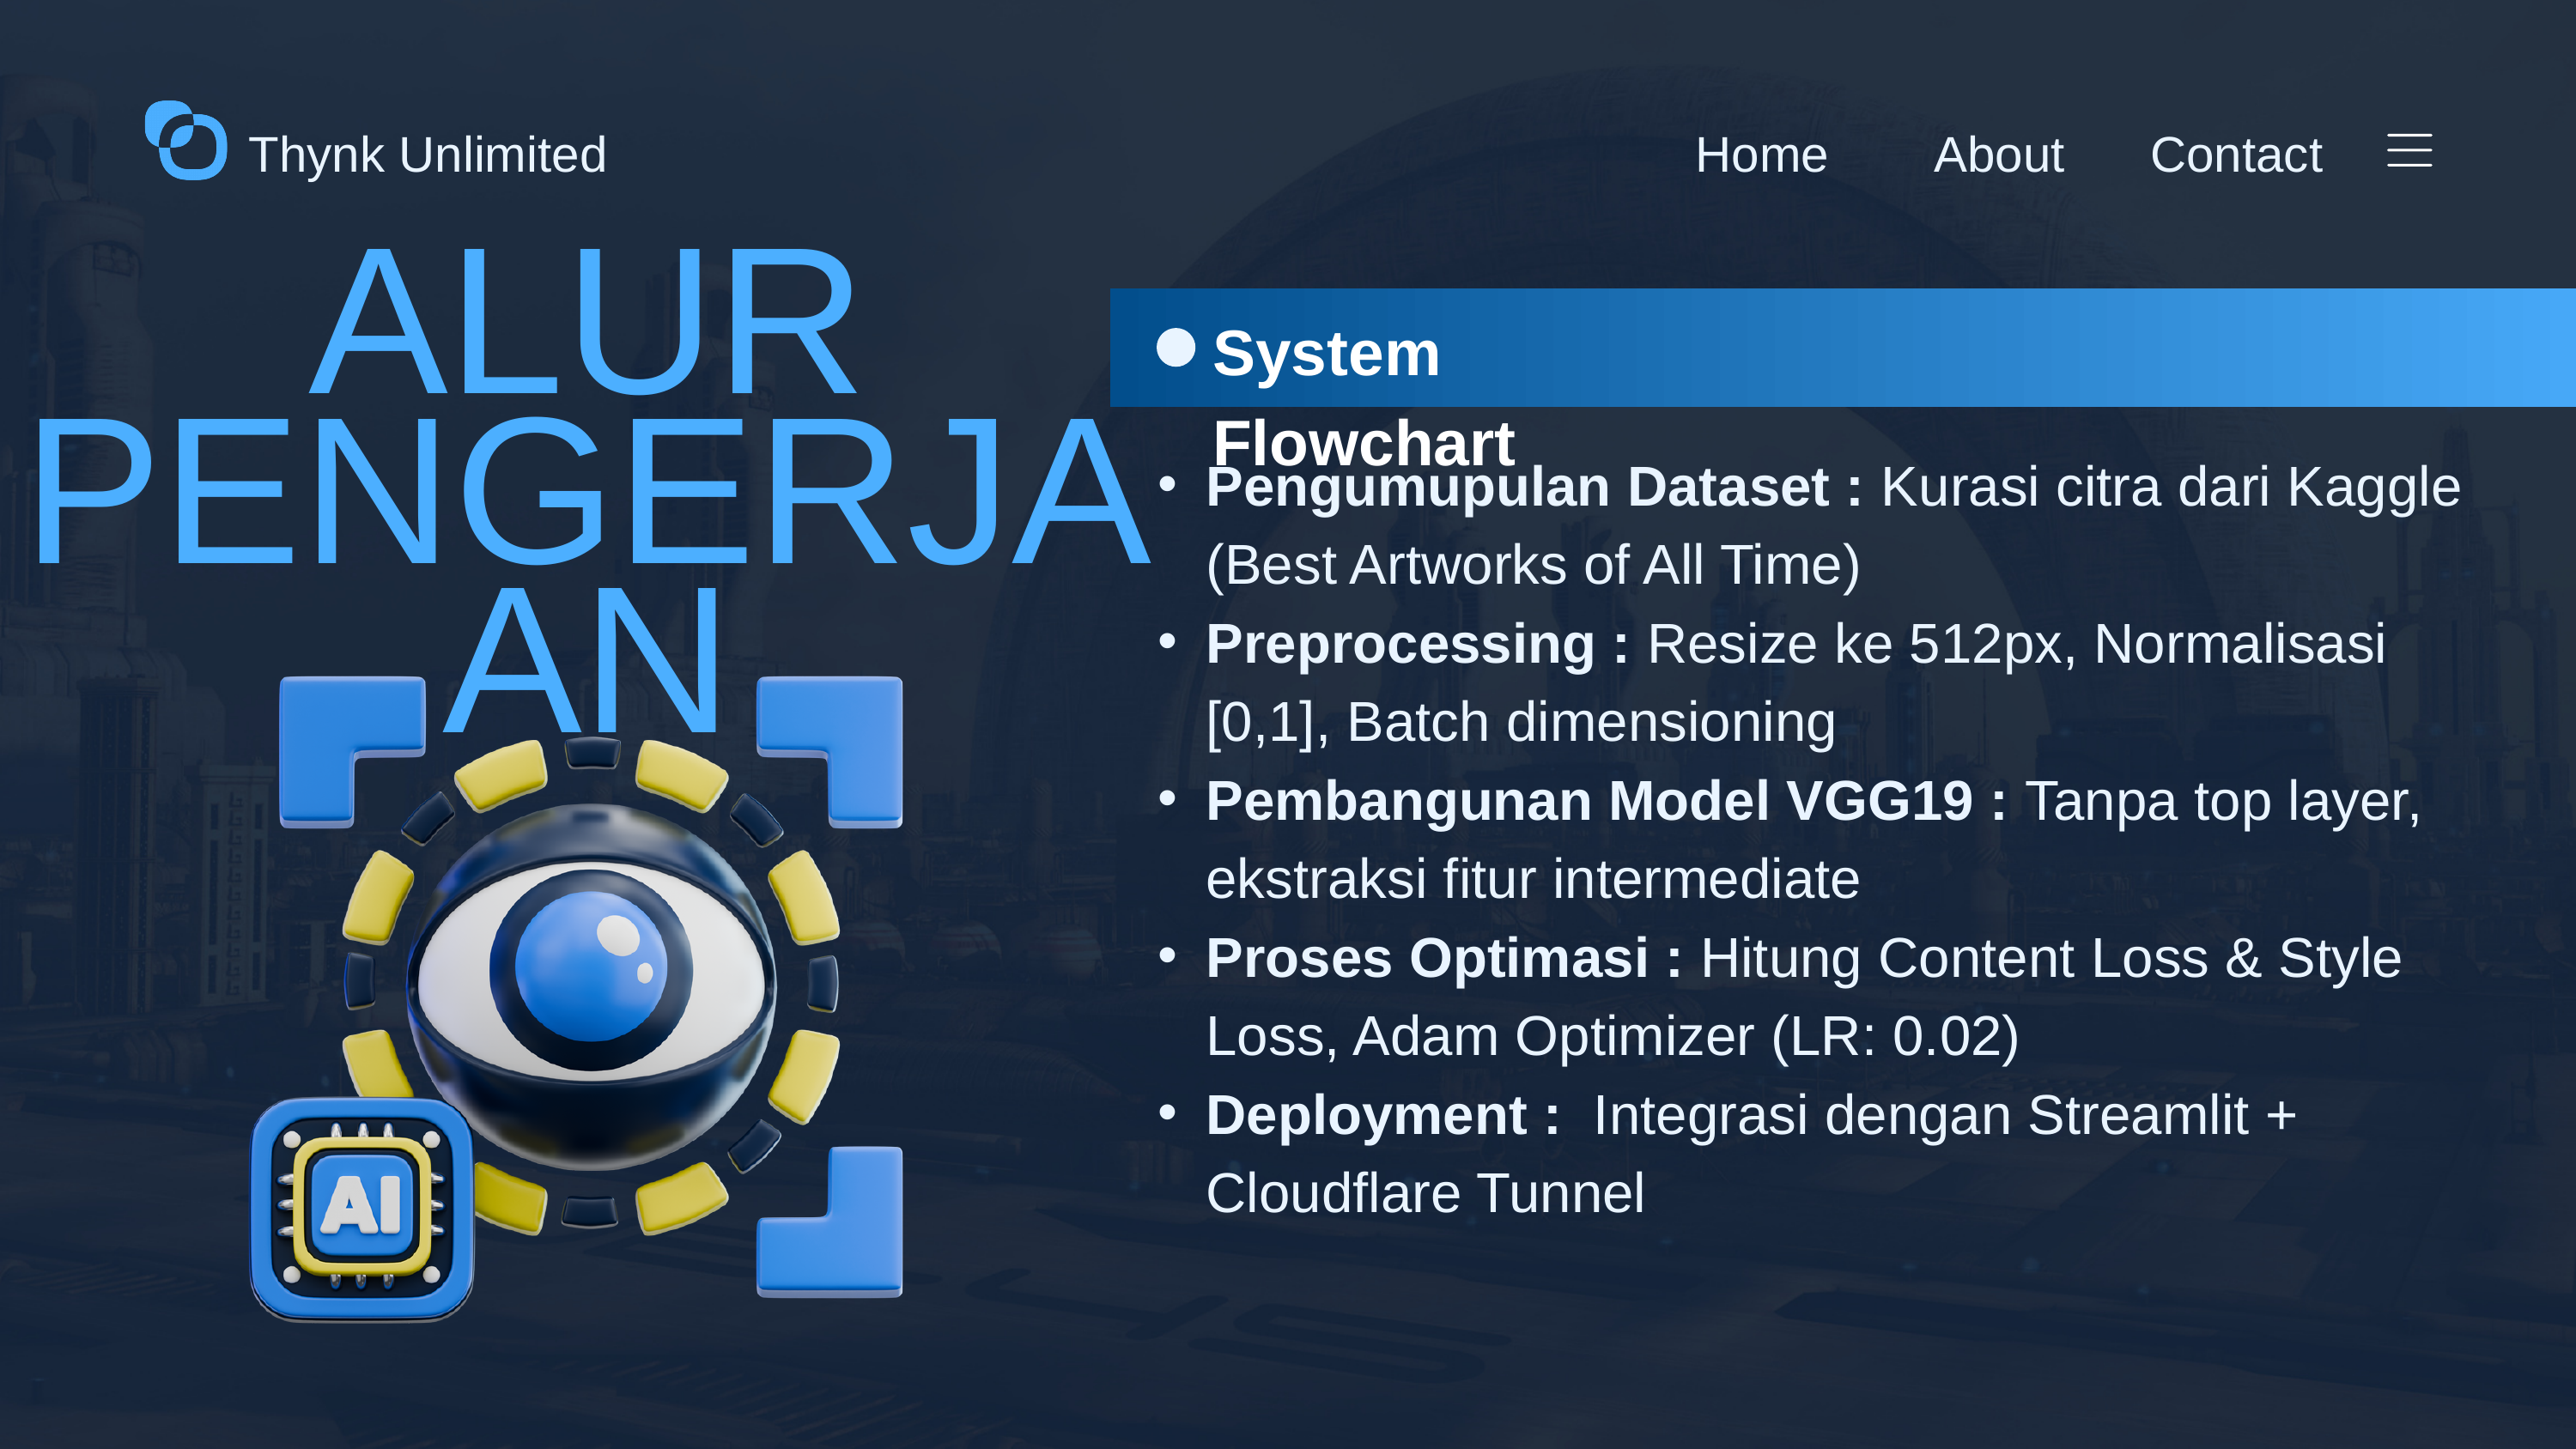

Thynk Unlimited
Home
About
Contact

ALUR PENGERJAAN

System Flowchart

Pengumupulan Dataset : Kurasi citra dari Kaggle (Best Artworks of All Time)
Preprocessing : Resize ke 512px, Normalisasi [0,1], Batch dimensioning
Pembangunan Model VGG19 : Tanpa top layer, ekstraksi fitur intermediate
Proses Optimasi : Hitung Content Loss & Style Loss, Adam Optimizer (LR: 0.02)
Deployment :  Integrasi dengan Streamlit + Cloudflare Tunnel